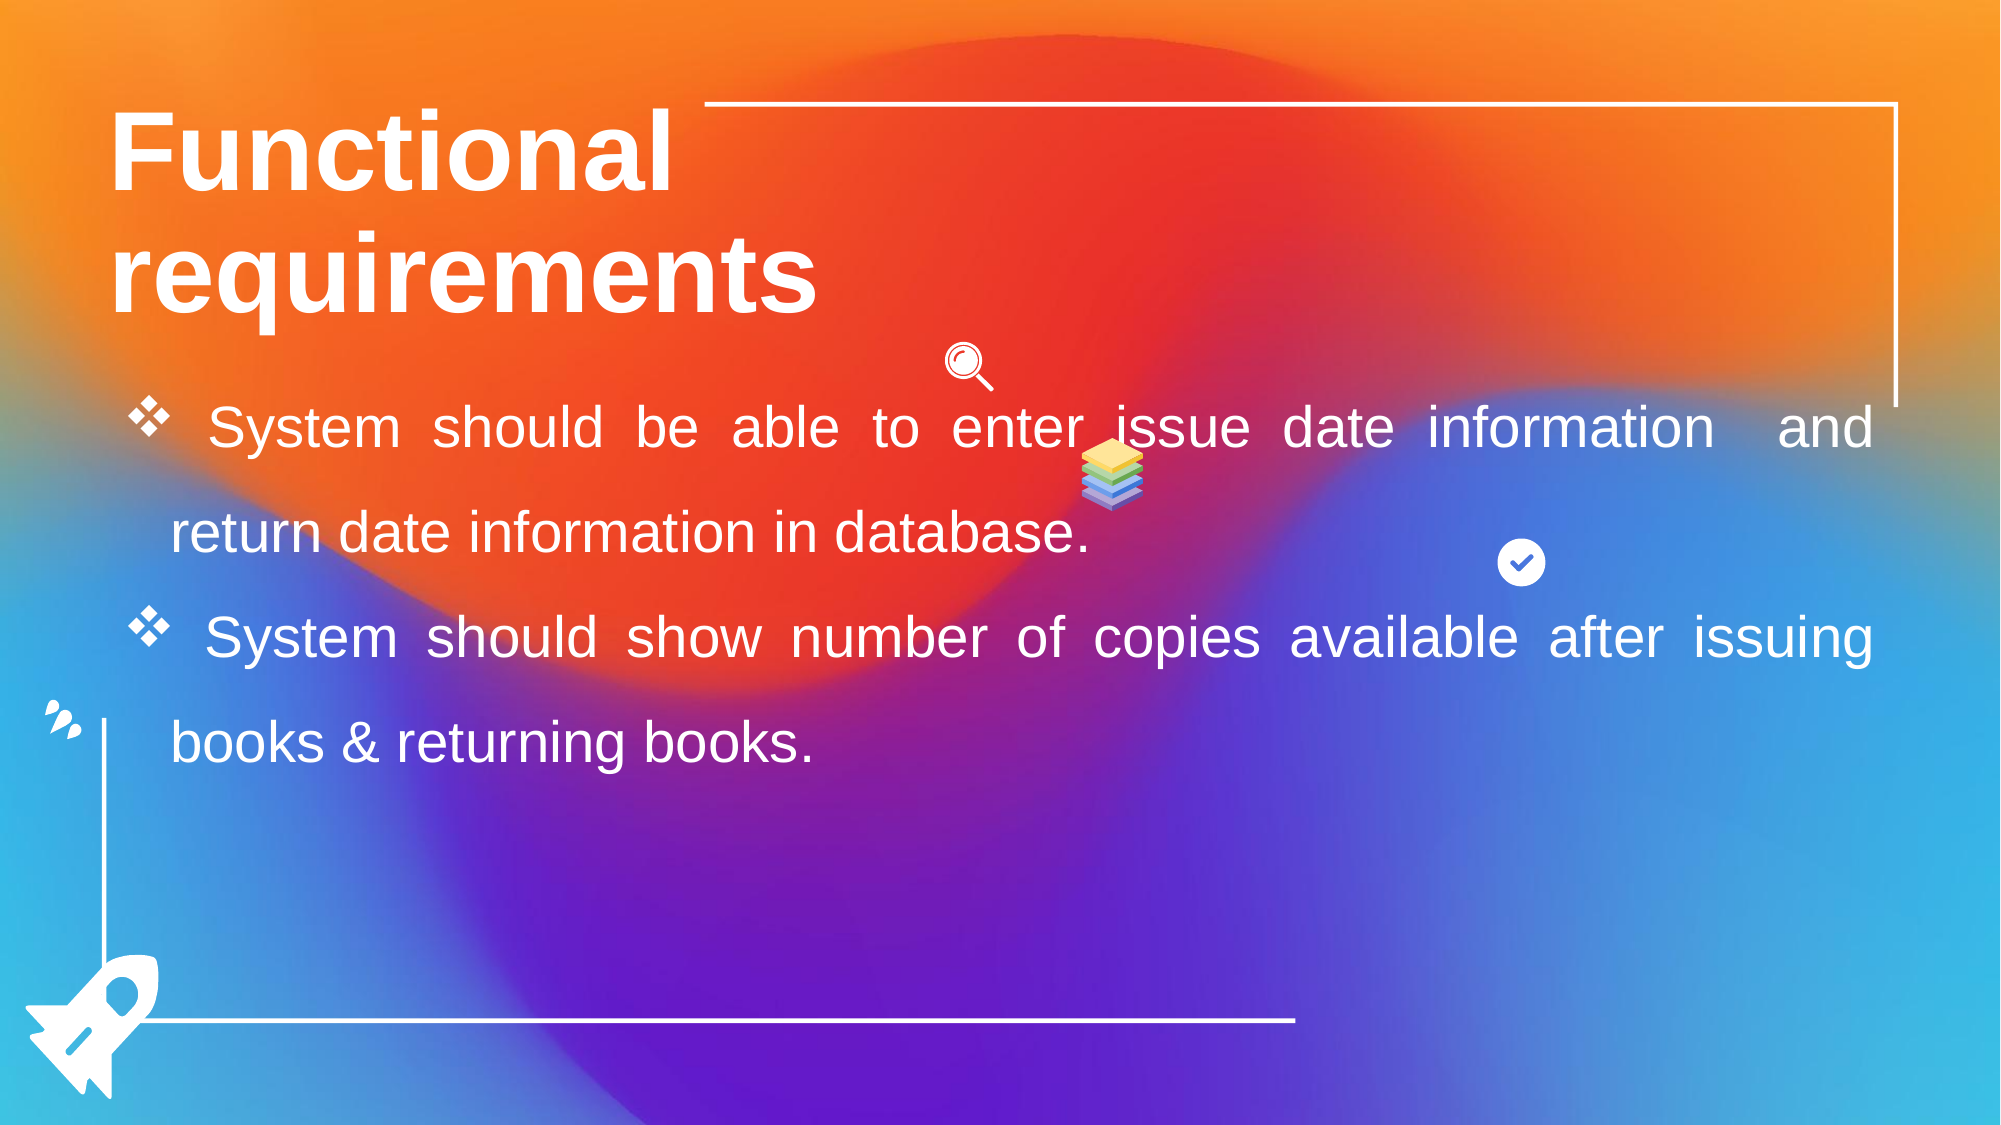

# Functional requirements

 System should be able to enter issue date information  and return date information in database.
 System should show number of copies available after issuing books & returning books.